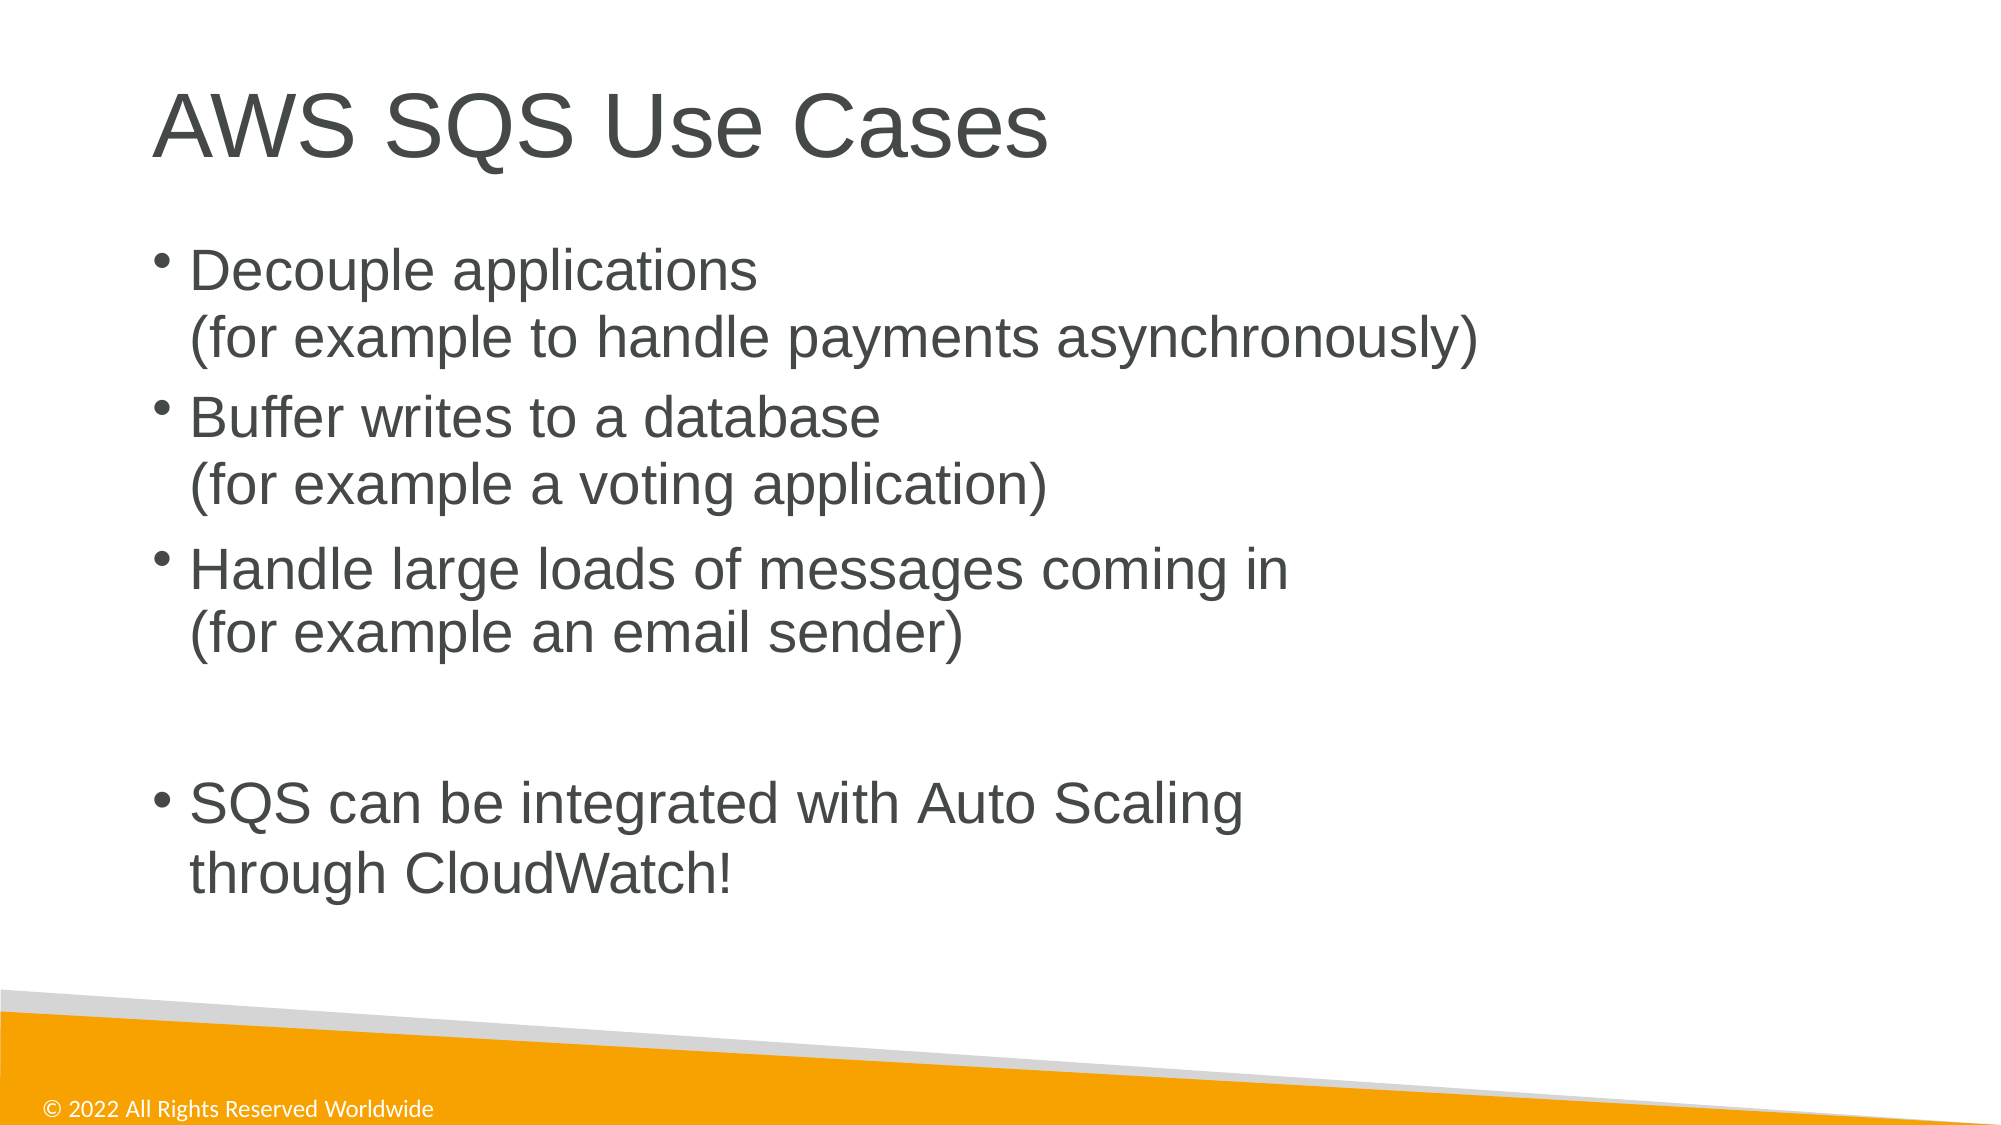

# AWS SQS Use Cases
Decouple applications
(for example to handle payments asynchronously)
Buffer writes to a database
(for example a voting application)
Handle large loads of messages coming in (for example an email sender)

SQS can be integrated with Auto Scaling through CloudWatch!
© 2022 All Rights Reserved Worldwide